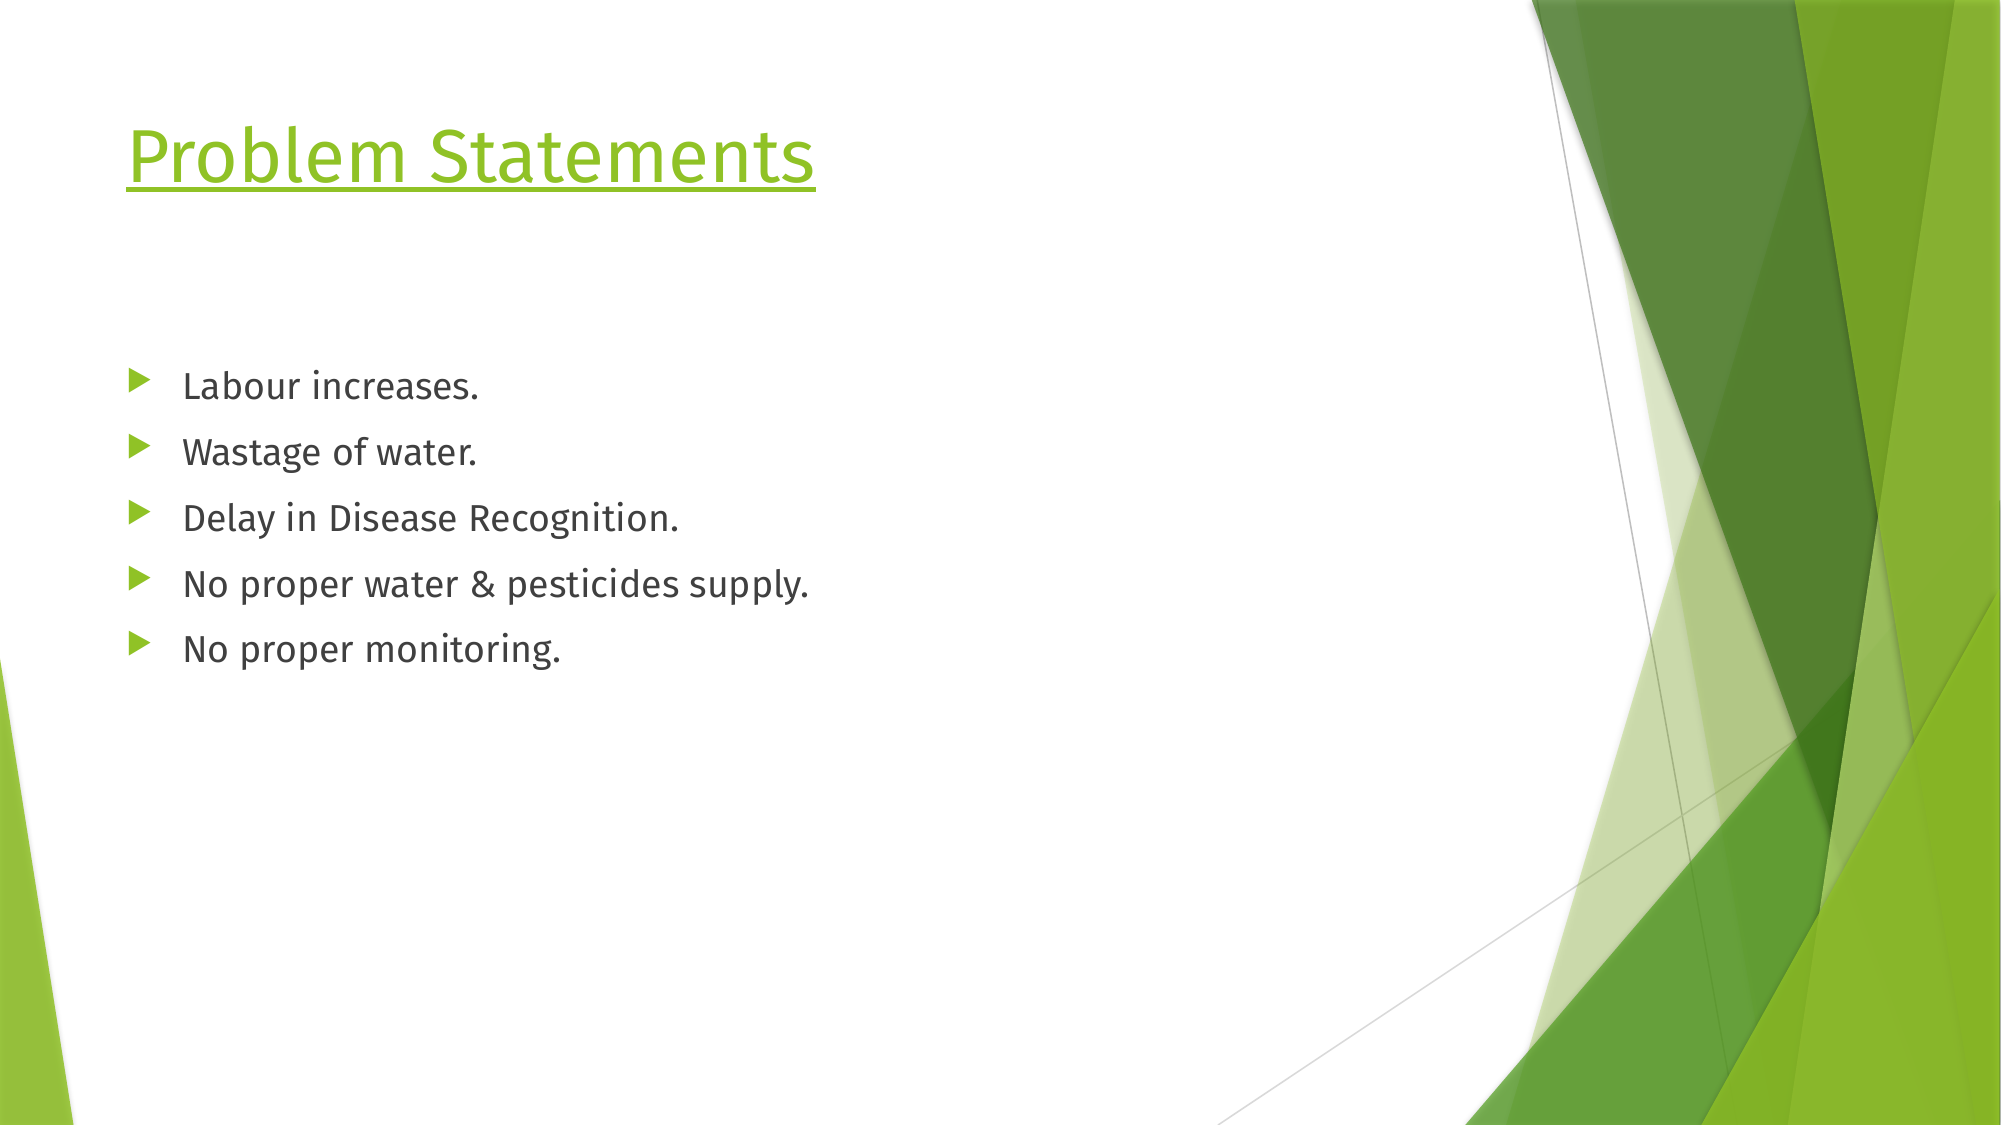

# Problem Statements
Labour increases.
Wastage of water.
Delay in Disease Recognition.
No proper water & pesticides supply.
No proper monitoring.